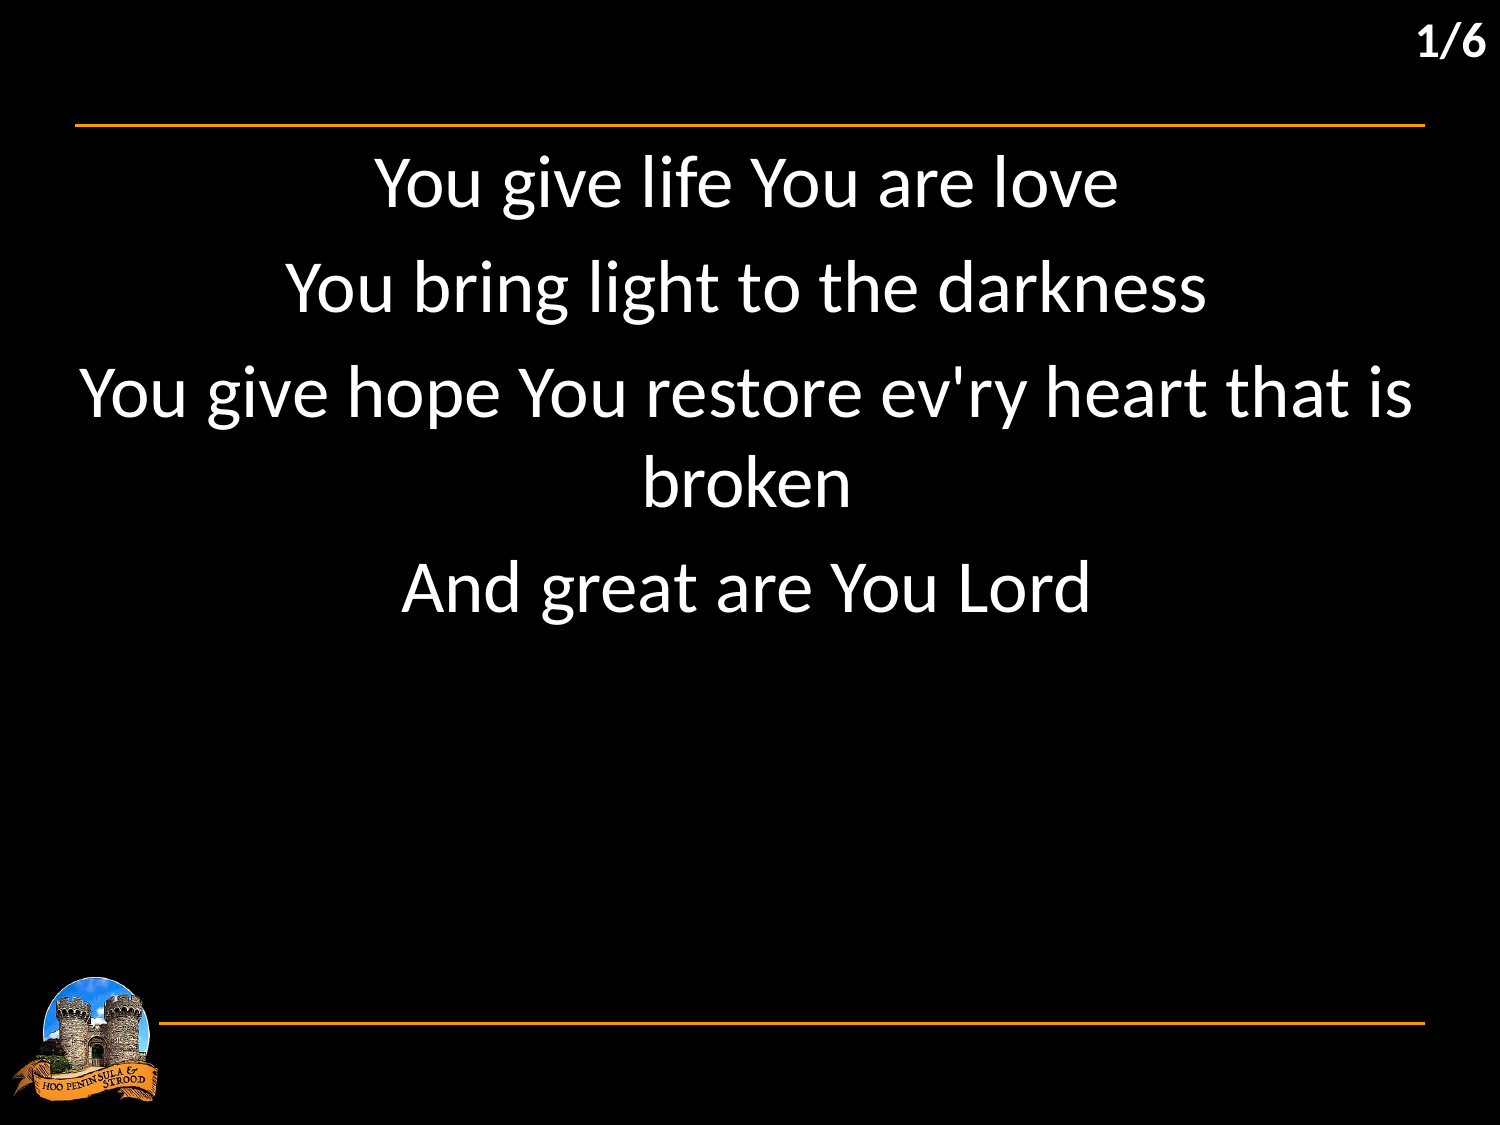

1/6
You give life You are love
You bring light to the darkness
You give hope You restore ev'ry heart that is broken
And great are You Lord